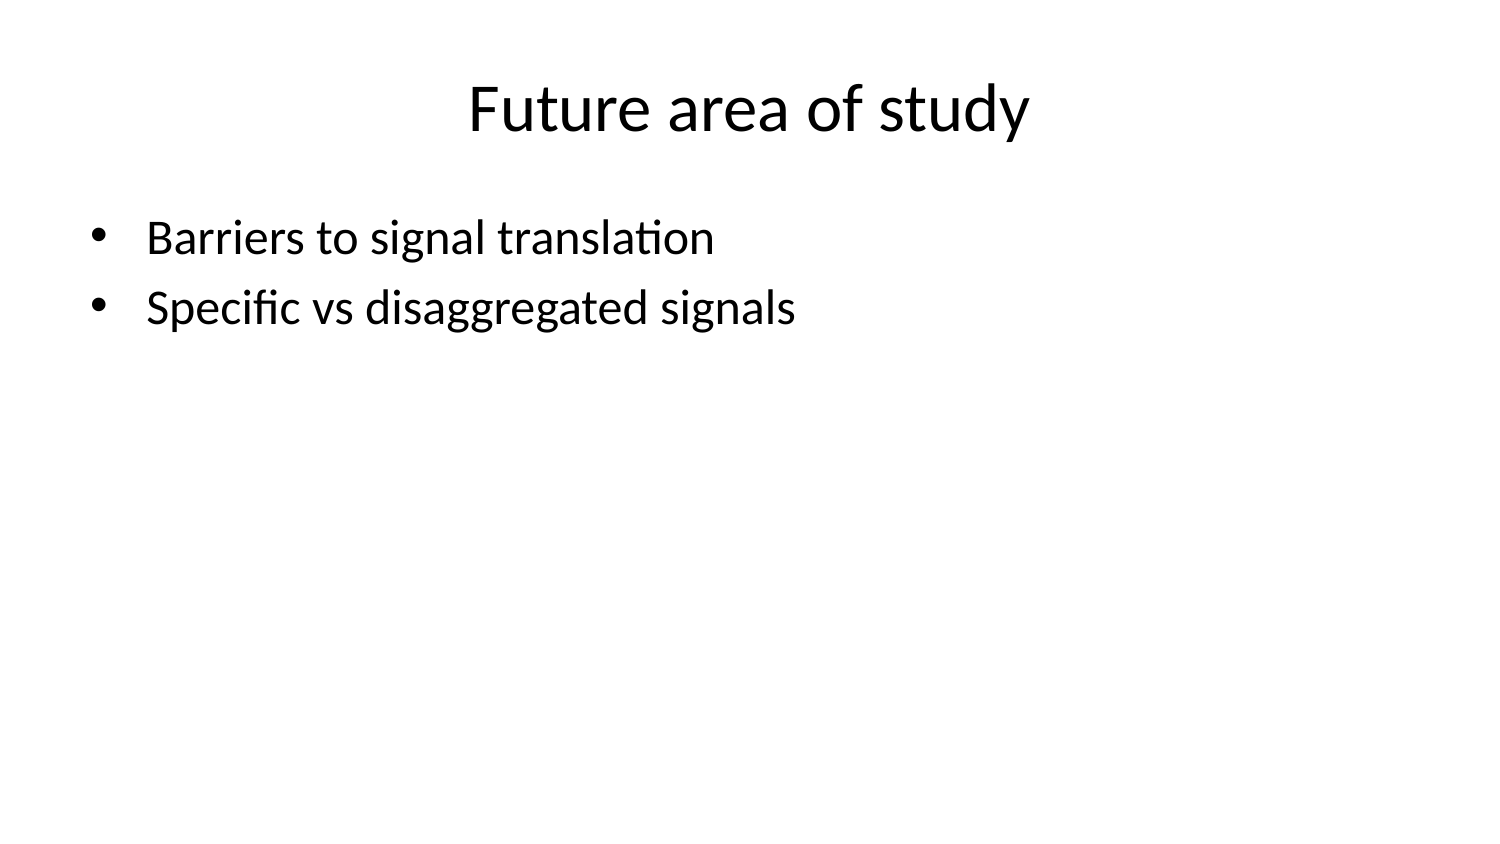

# Future area of study
Barriers to signal translation
Specific vs disaggregated signals